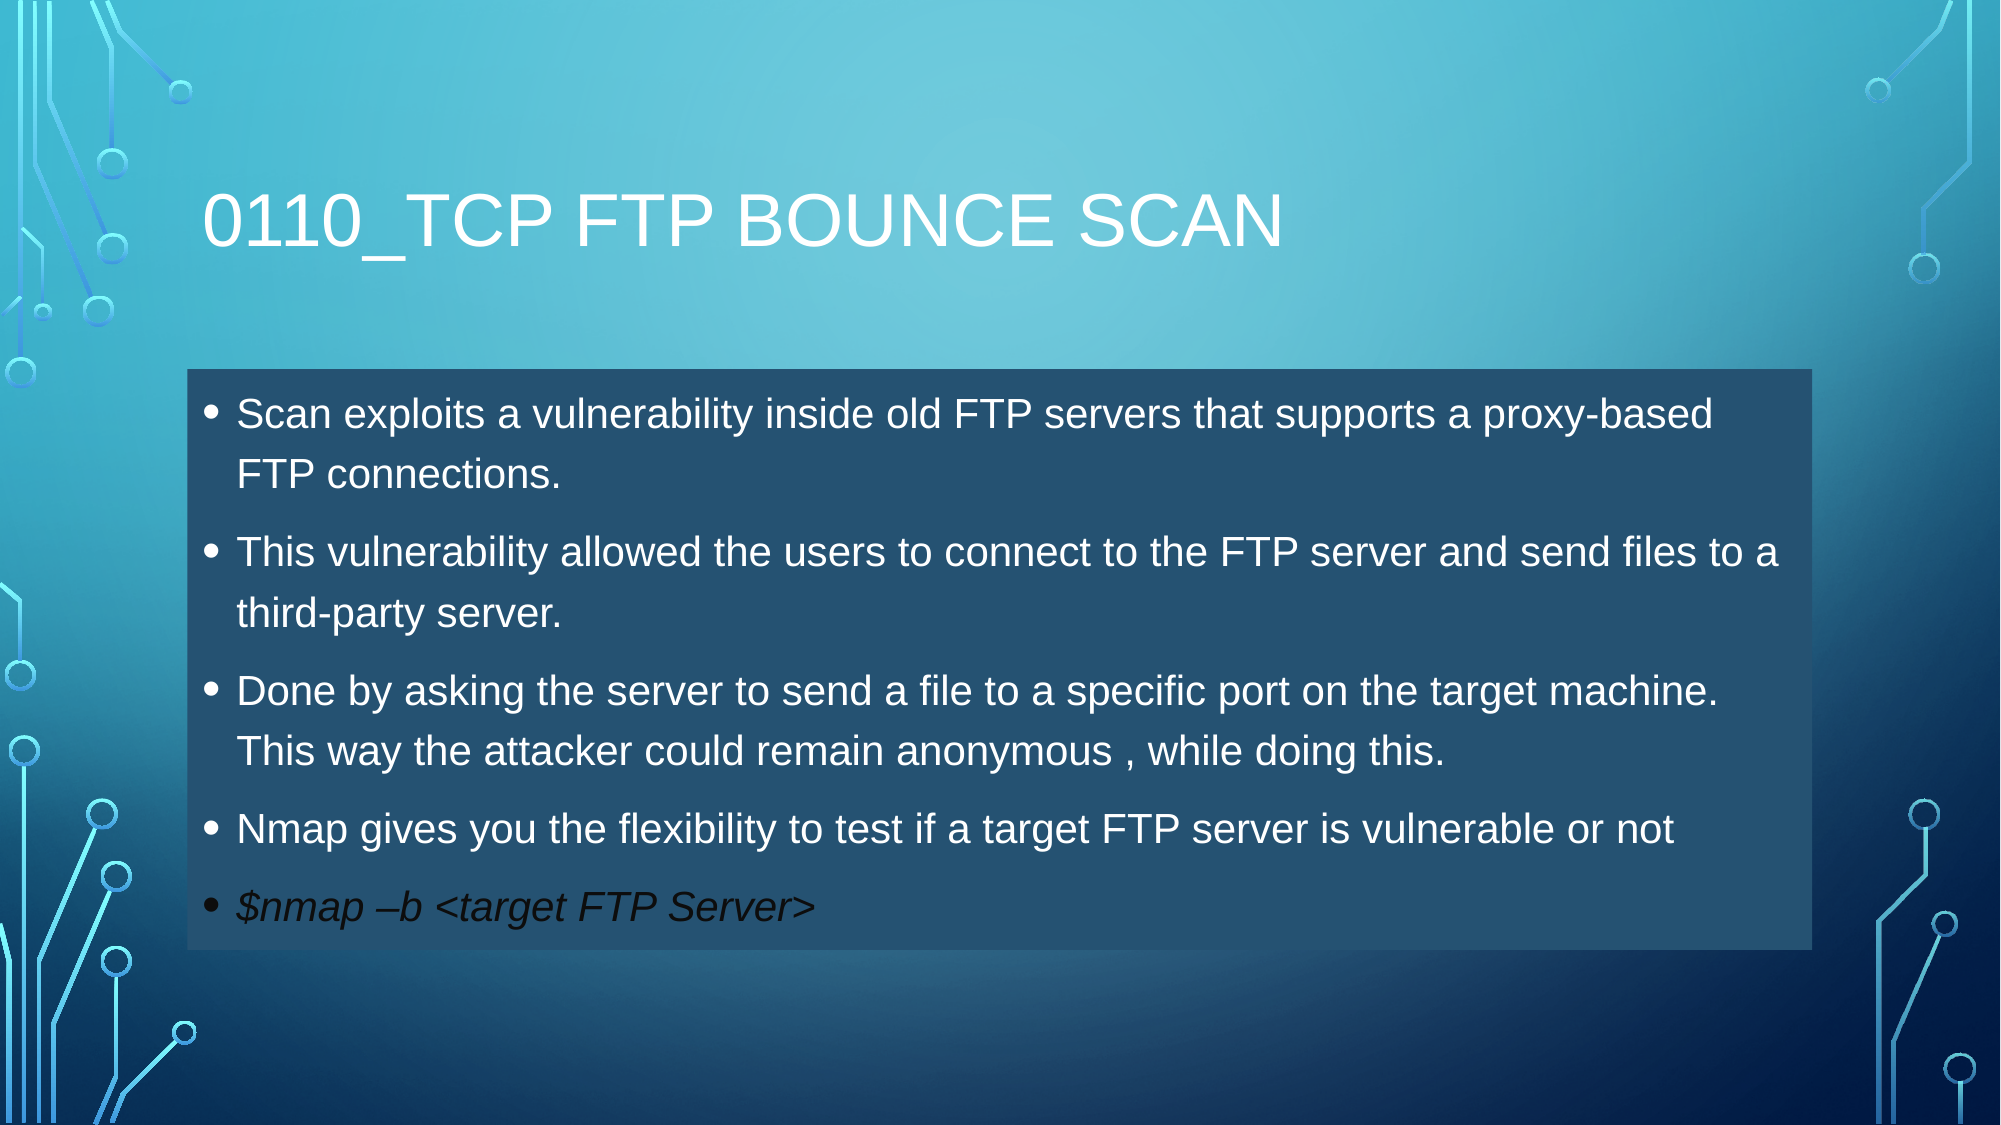

# 0110_TCP FTP bounce scan
Scan exploits a vulnerability inside old FTP servers that supports a proxy-based FTP connections.
This vulnerability allowed the users to connect to the FTP server and send files to a third-party server.
Done by asking the server to send a file to a specific port on the target machine. This way the attacker could remain anonymous , while doing this.
Nmap gives you the flexibility to test if a target FTP server is vulnerable or not
$nmap –b <target FTP Server>